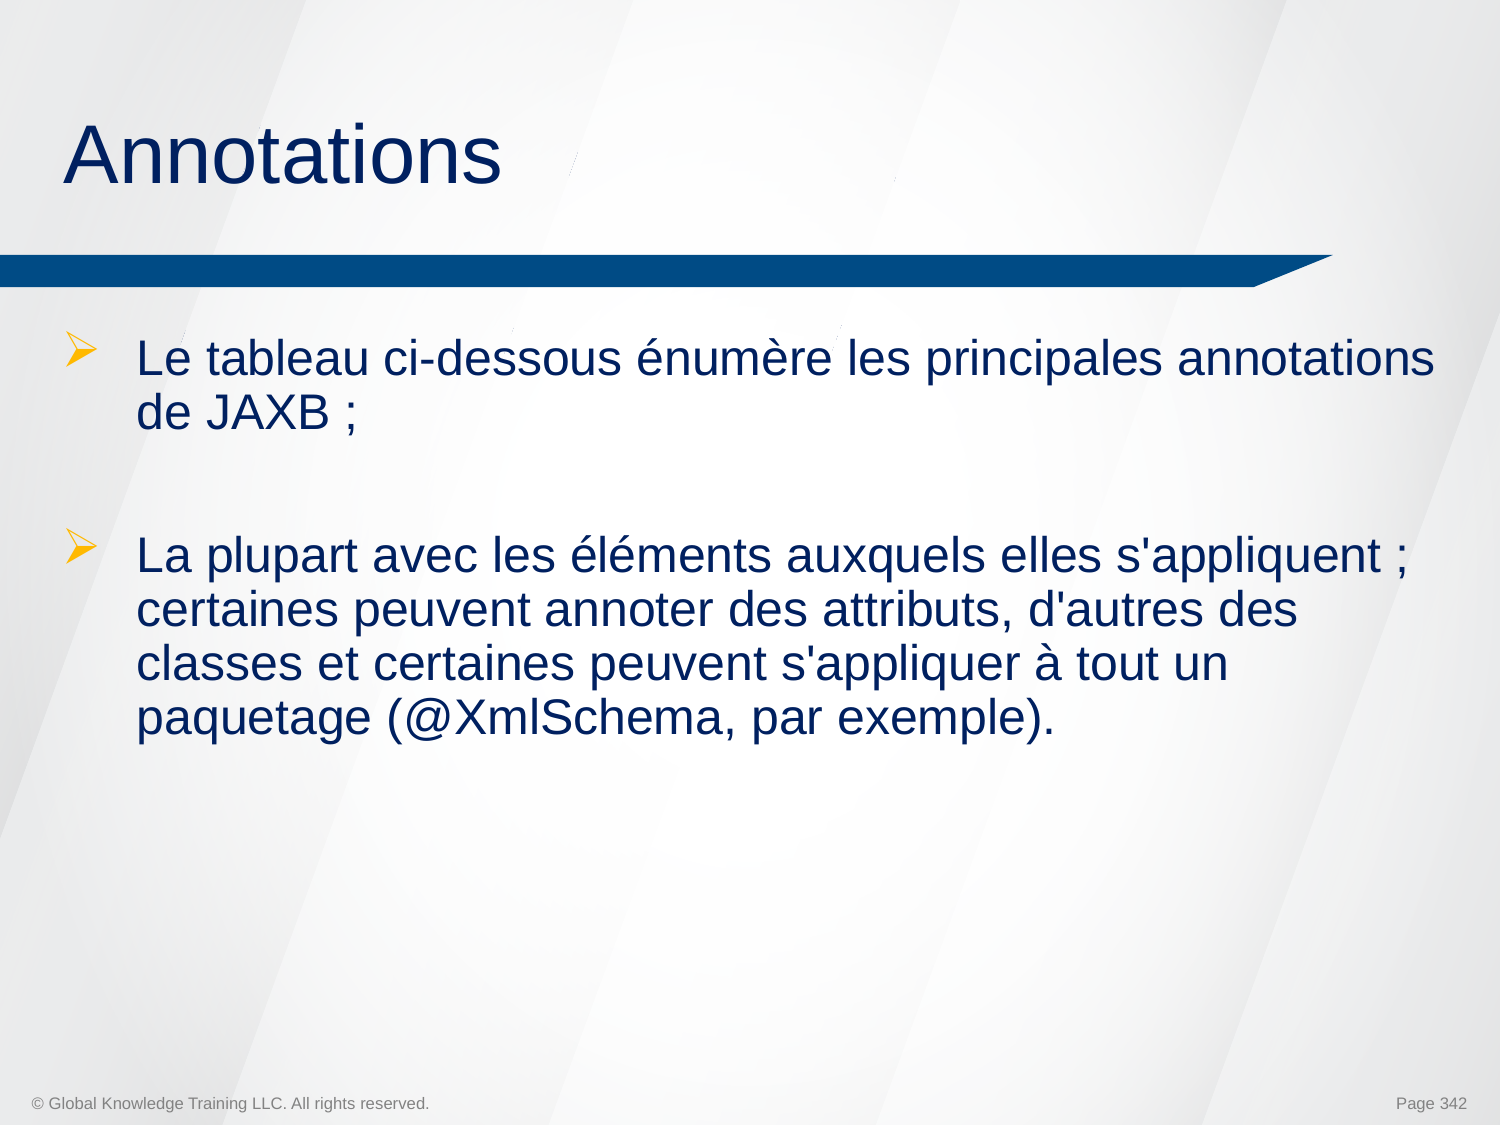

# Annotations
Le tableau ci-dessous énumère les principales annotations de JAXB ;

La plupart avec les éléments auxquels elles s'appliquent ; certaines peuvent annoter des attributs, d'autres des classes et certaines peuvent s'appliquer à tout un paquetage (@XmlSchema, par exemple).